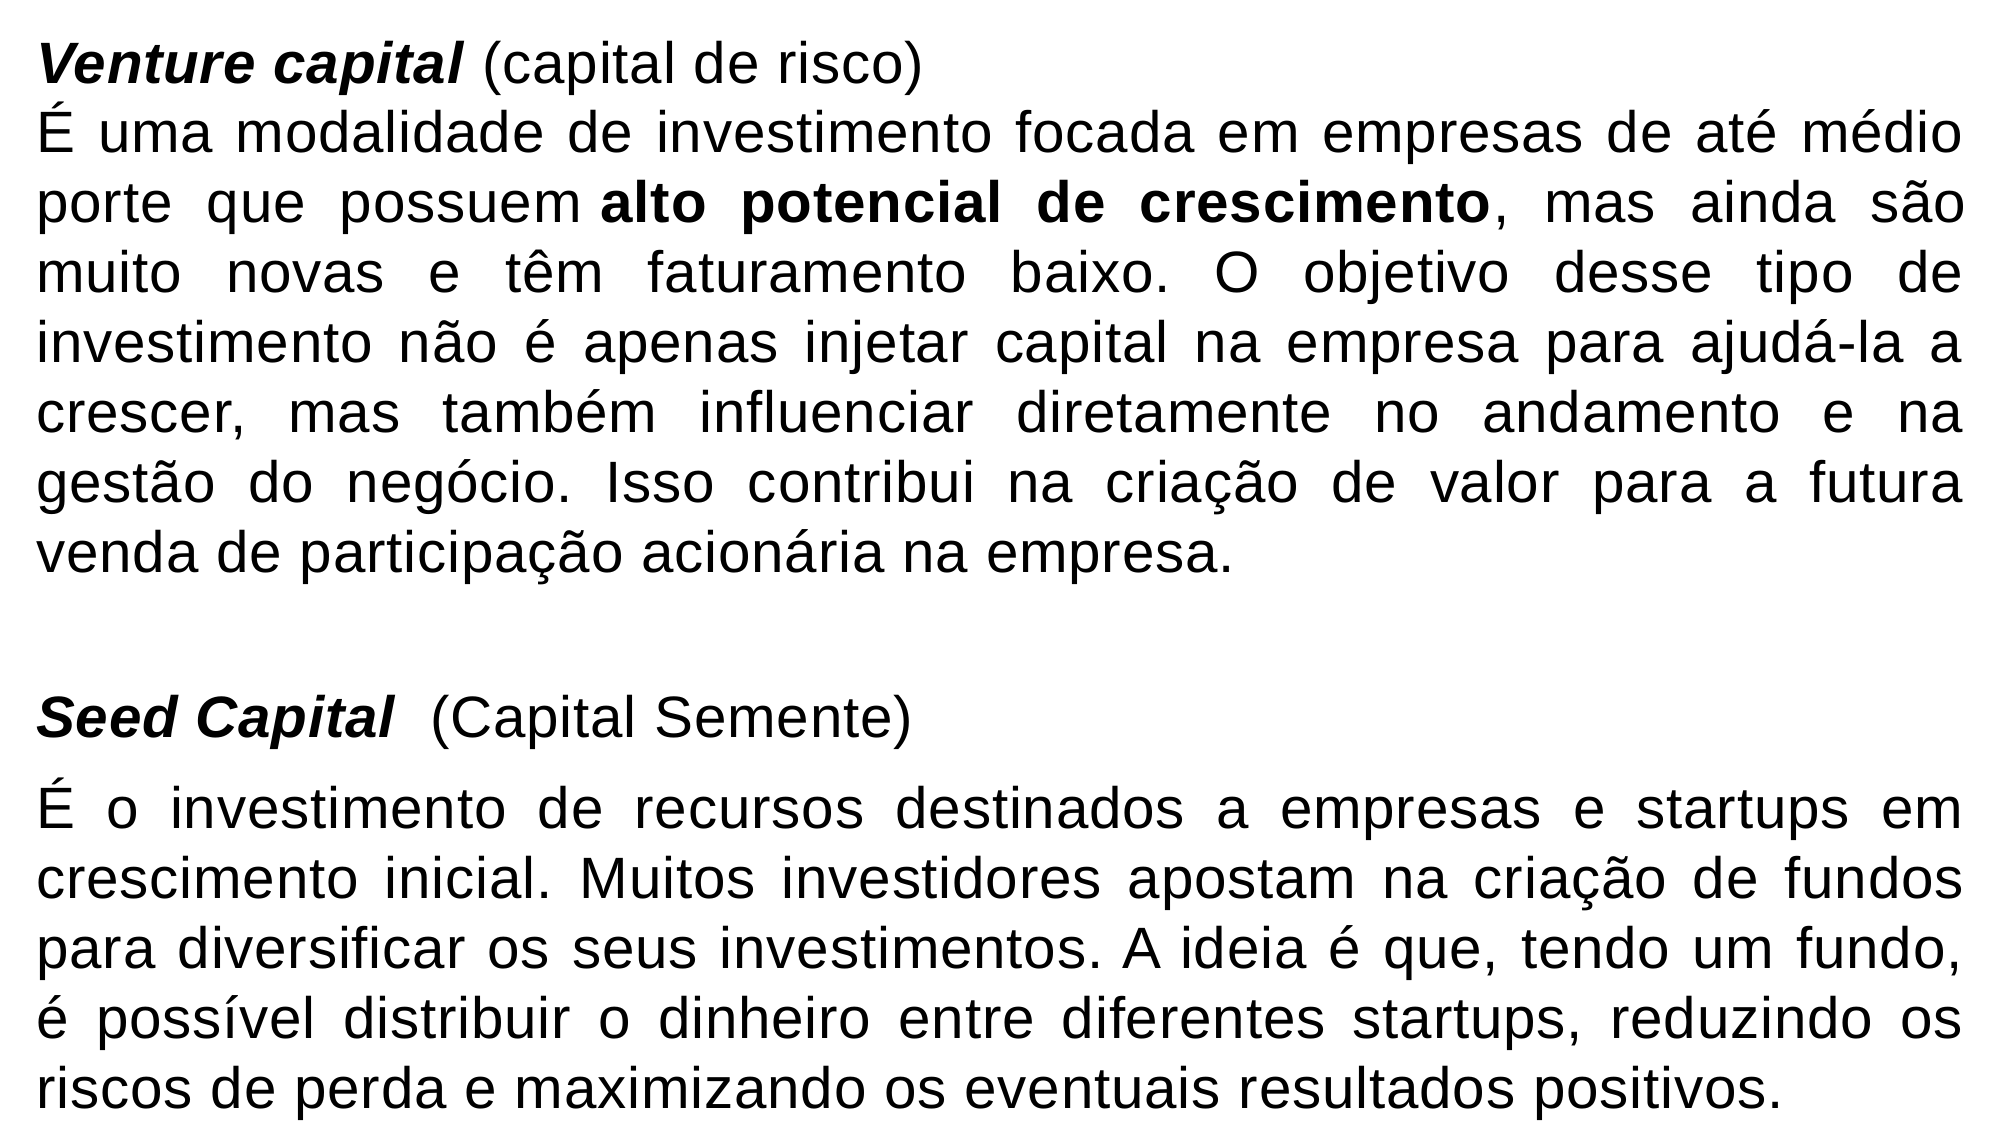

Venture capital (capital de risco)
É uma modalidade de investimento focada em empresas de até médio porte que possuem alto potencial de crescimento, mas ainda são muito novas e têm faturamento baixo. O objetivo desse tipo de investimento não é apenas injetar capital na empresa para ajudá-la a crescer, mas também influenciar diretamente no andamento e na gestão do negócio. Isso contribui na criação de valor para a futura venda de participação acionária na empresa.

Seed Capital  (Capital Semente)
É o investimento de recursos destinados a empresas e startups em crescimento inicial. Muitos investidores apostam na criação de fundos para diversificar os seus investimentos. A ideia é que, tendo um fundo, é possível distribuir o dinheiro entre diferentes startups, reduzindo os riscos de perda e maximizando os eventuais resultados positivos.